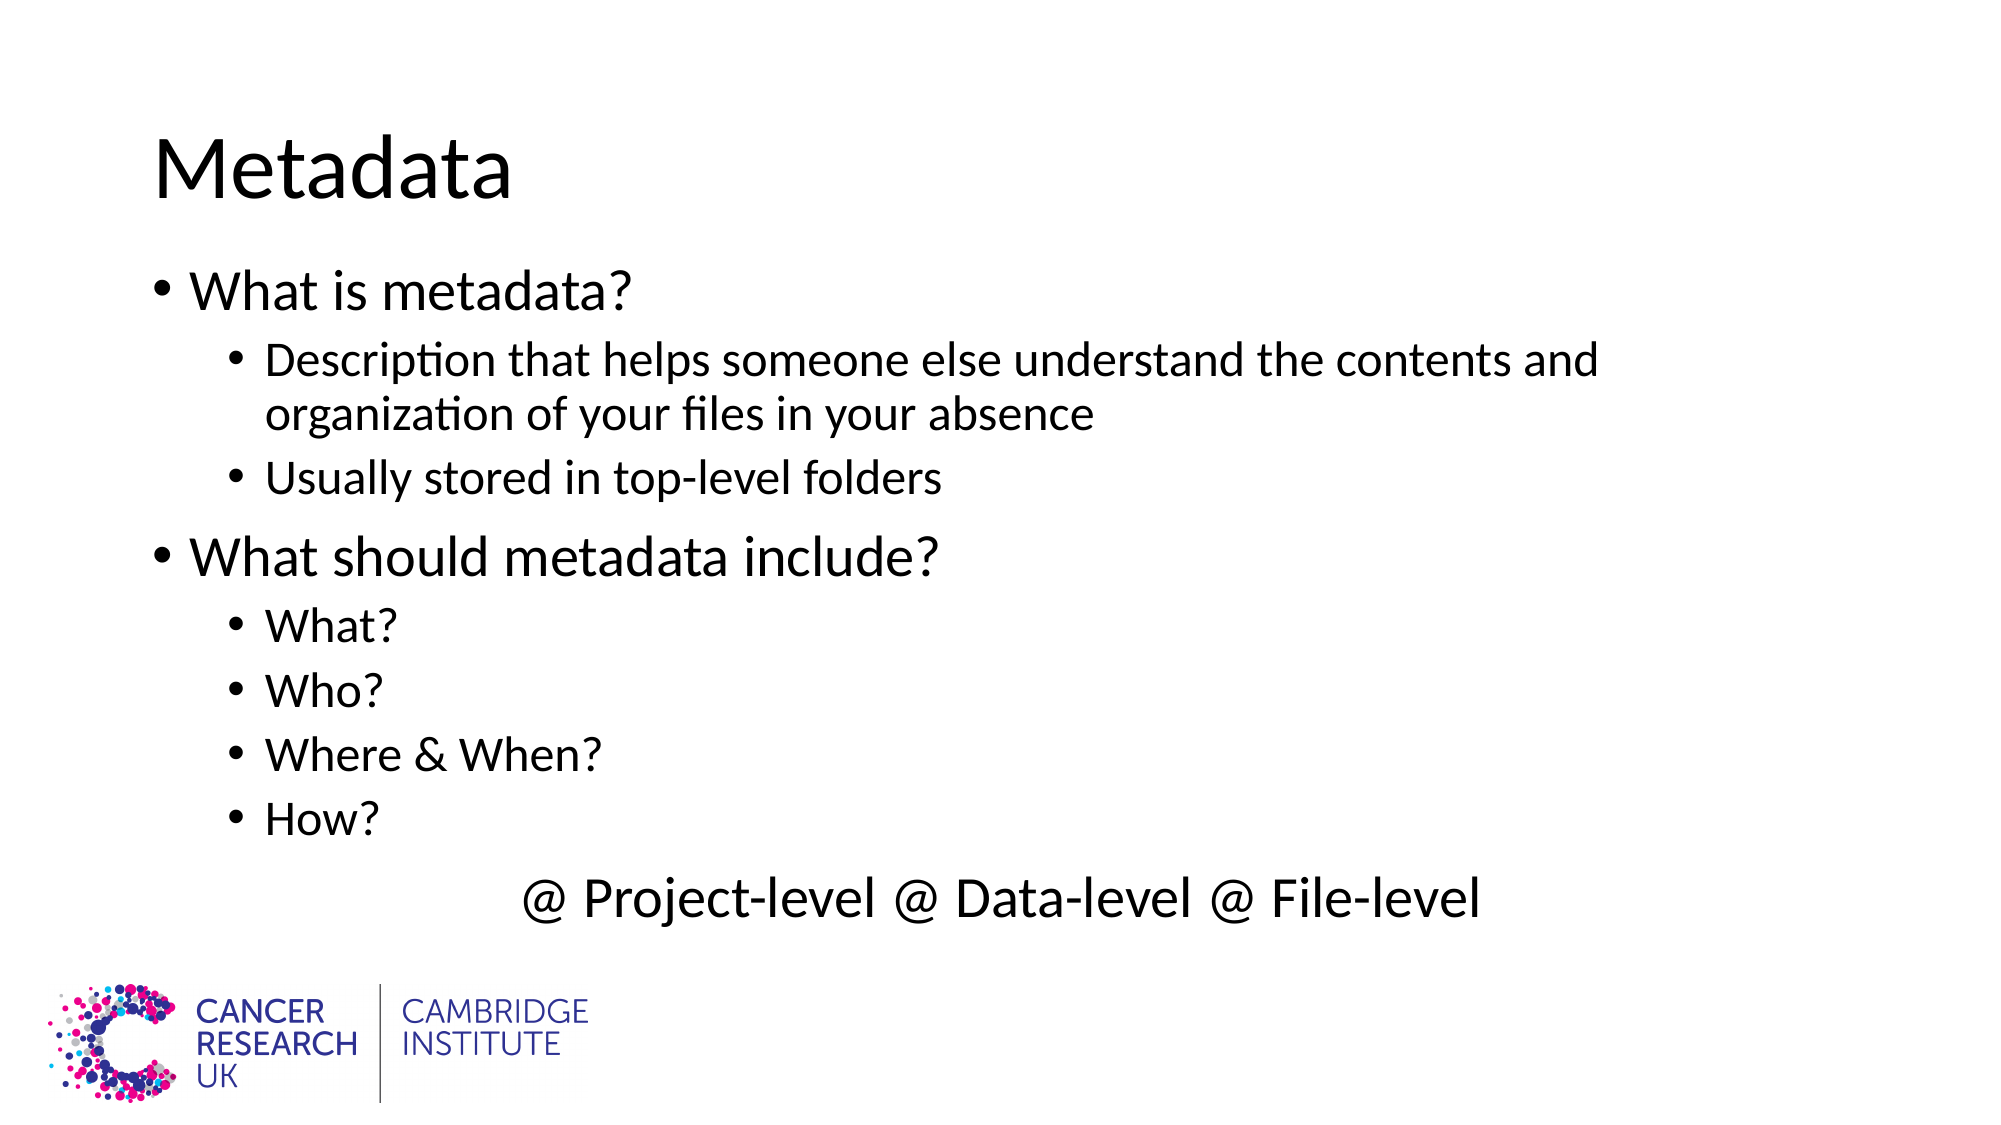

# Metadata
What is metadata?
Description that helps someone else understand the contents and organization of your files in your absence
Usually stored in top-level folders
What should metadata include?
What?
Who?
Where & When?
How?
@ Project-level @ Data-level @ File-level